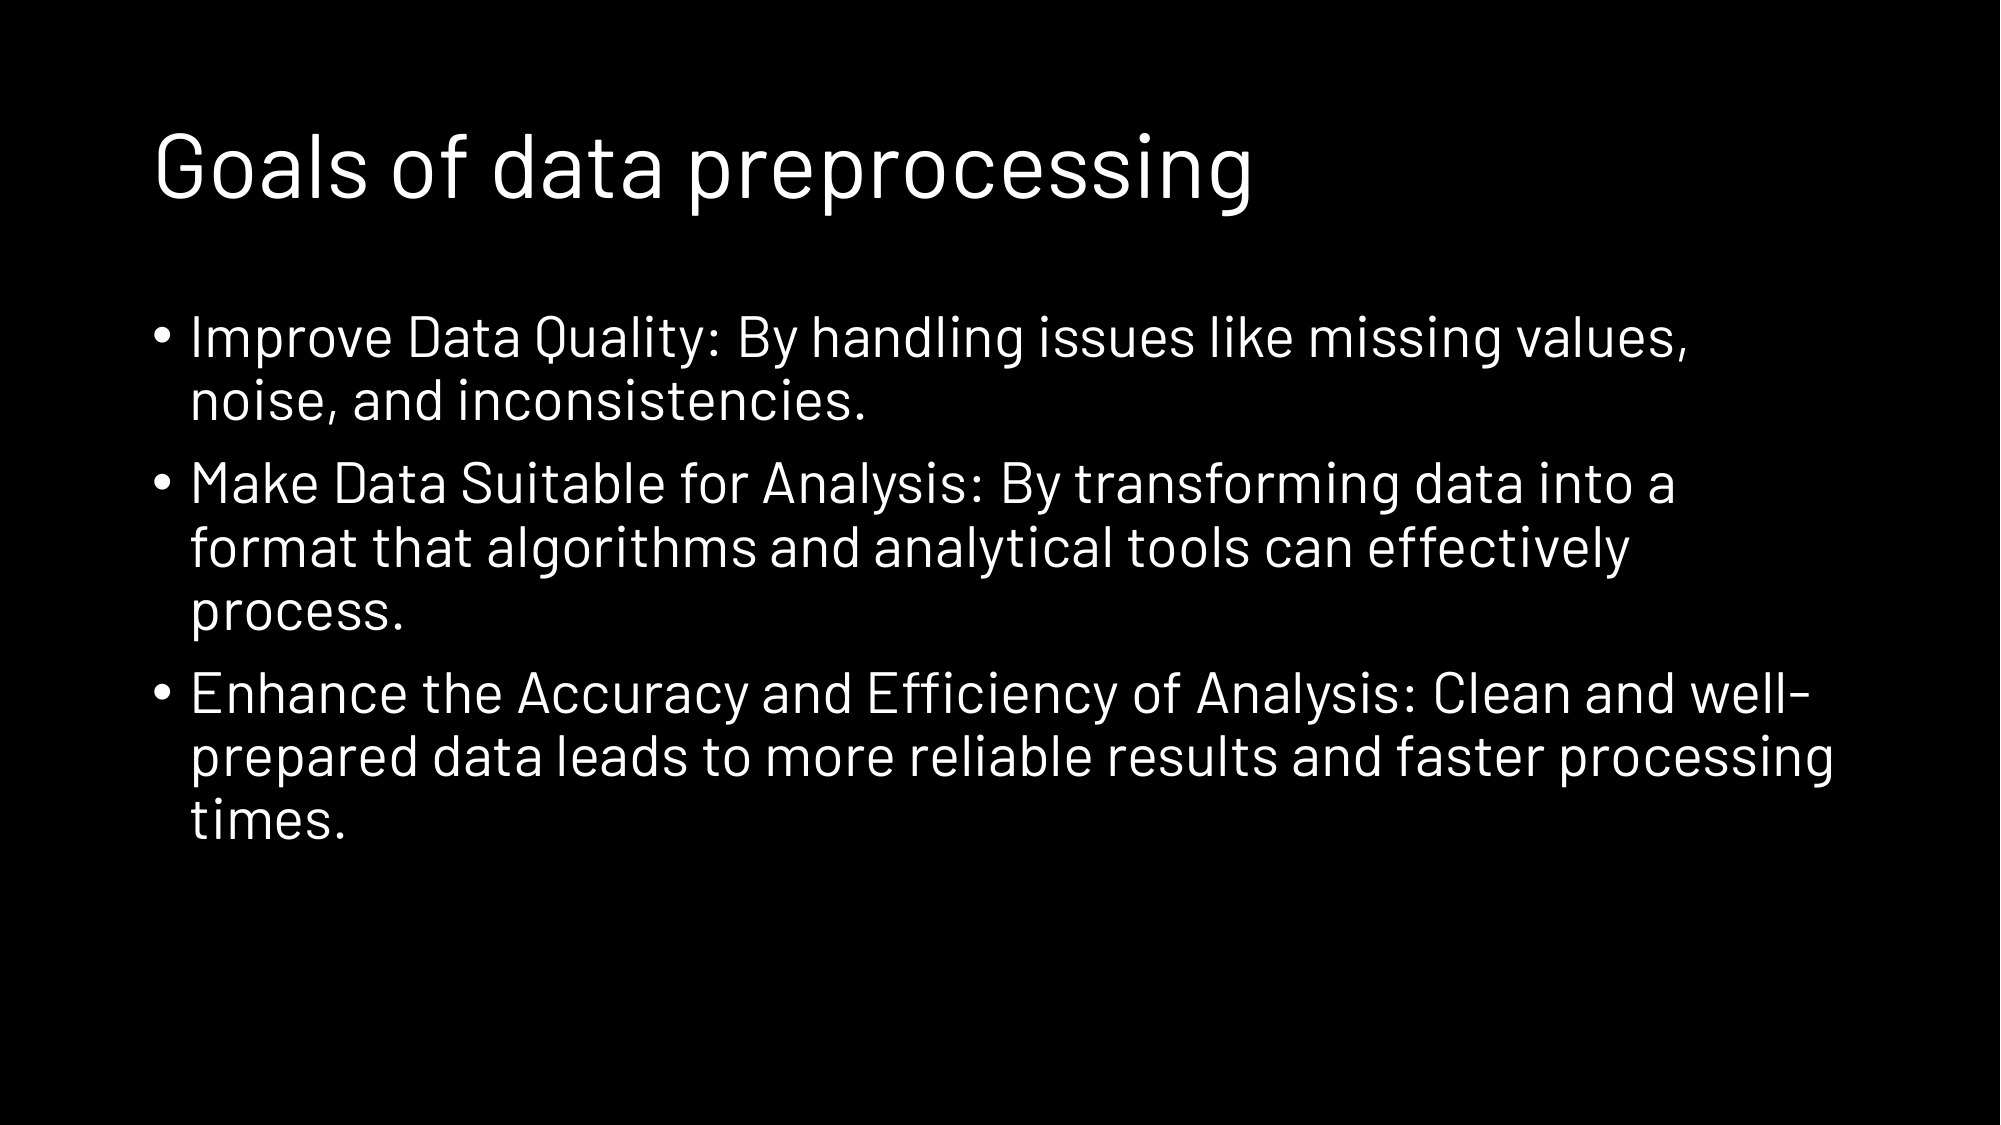

# Goals of data preprocessing
Improve Data Quality: By handling issues like missing values, noise, and inconsistencies.
Make Data Suitable for Analysis: By transforming data into a format that algorithms and analytical tools can effectively process.
Enhance the Accuracy and Efficiency of Analysis: Clean and well-prepared data leads to more reliable results and faster processing times.